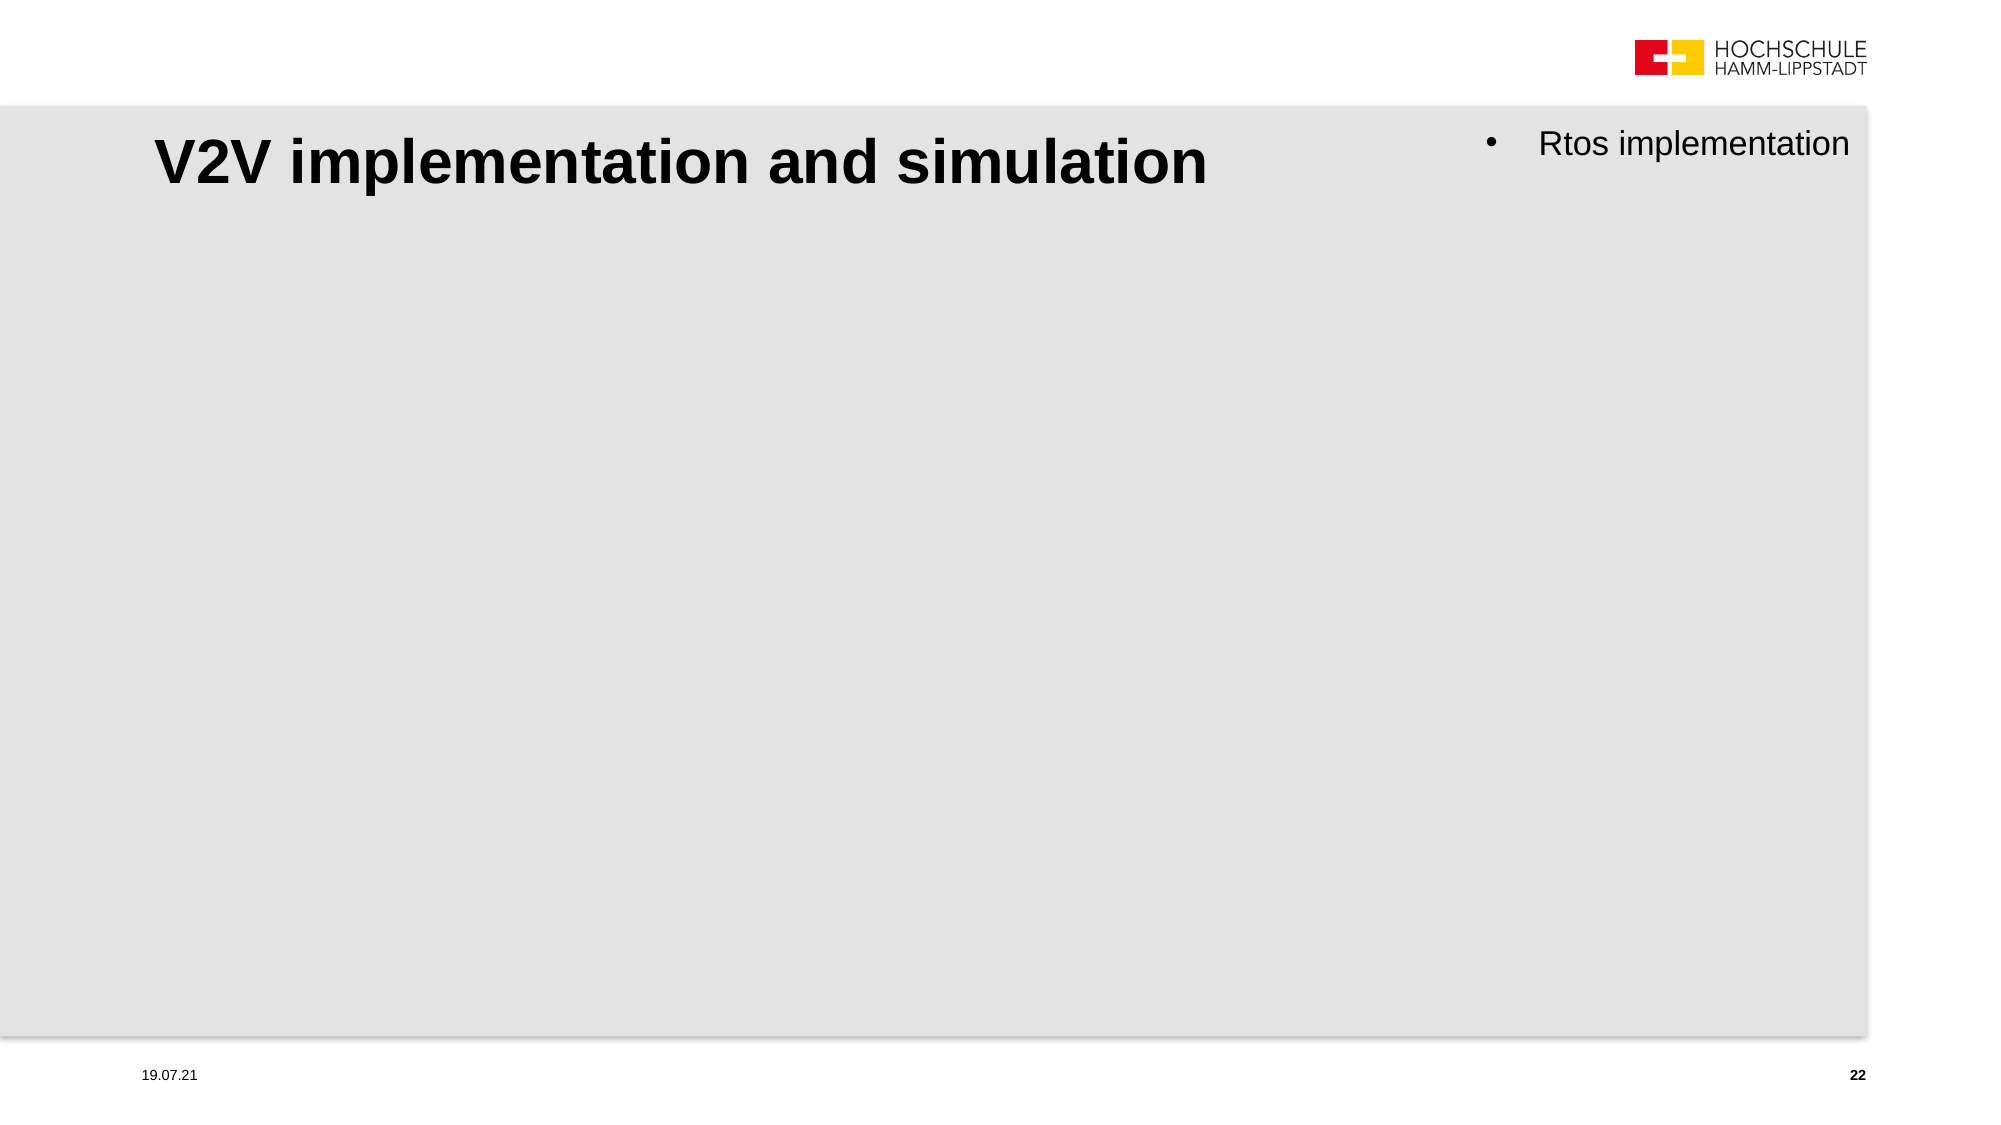

# V2V implementation and simulation
Rtos implementation

19.07.21

22